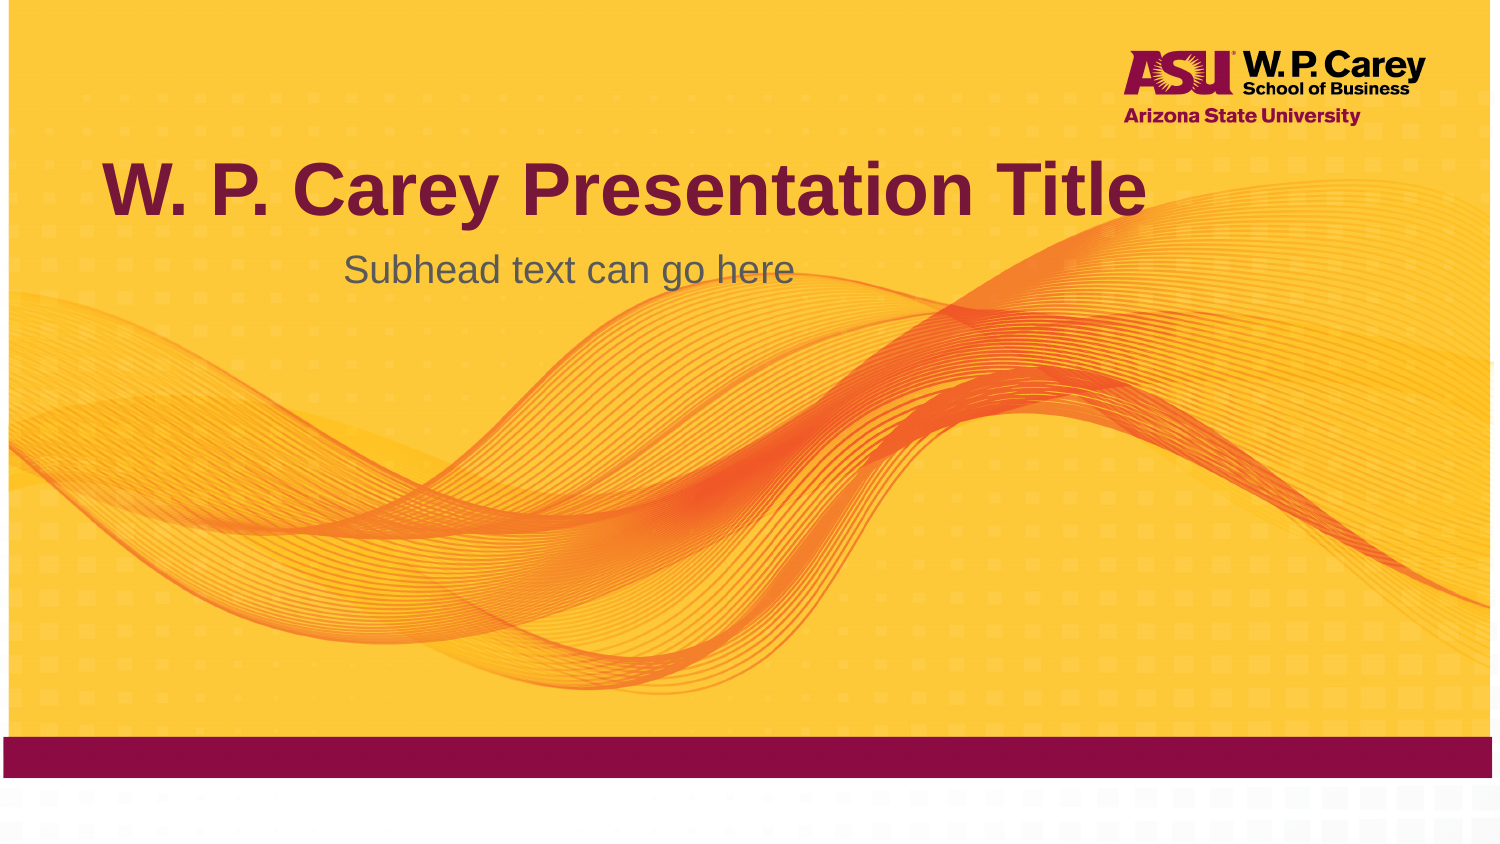

W. P. Carey Presentation Title
Subhead text can go here